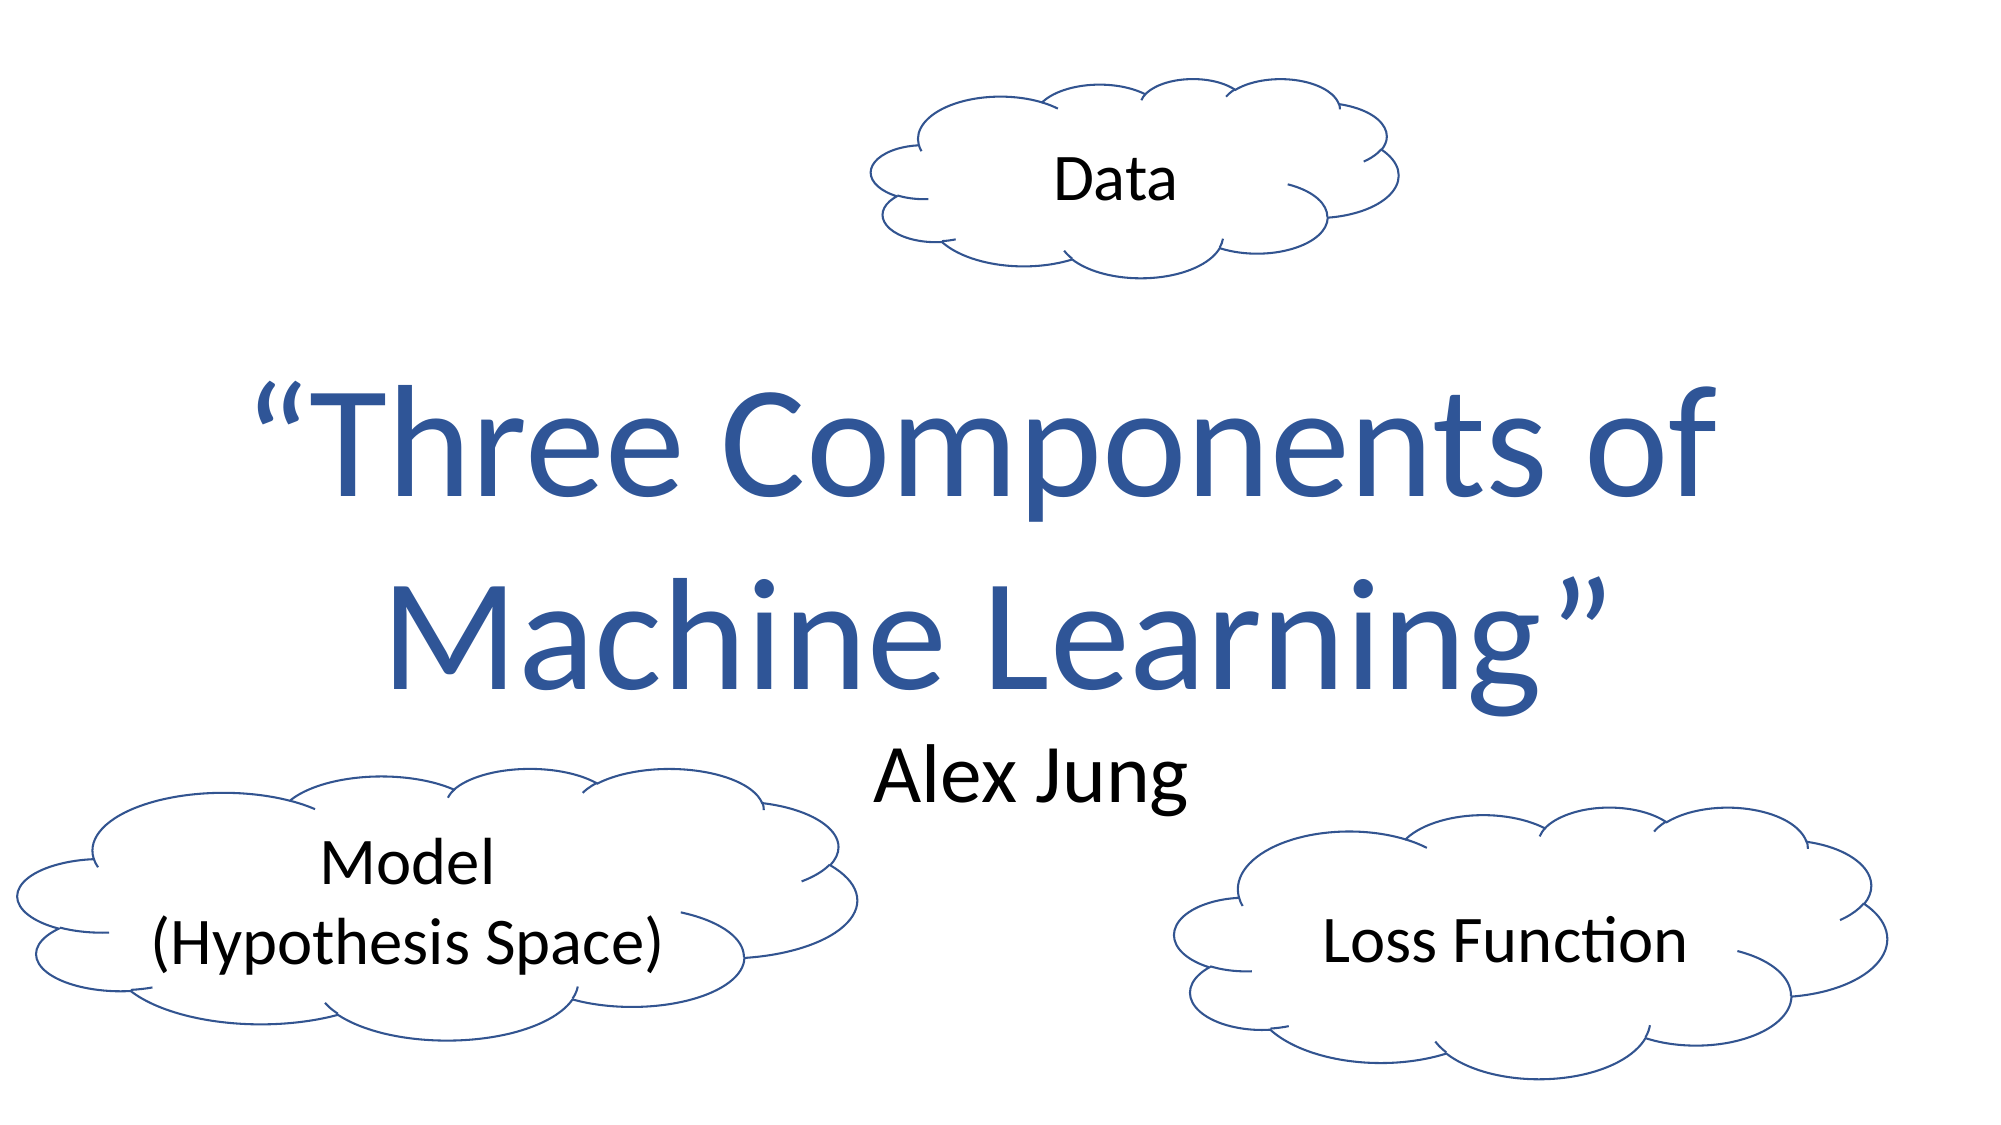

Data
“Three Components of
Machine Learning”

Alex Jung
Model
(Hypothesis Space)
Loss Function